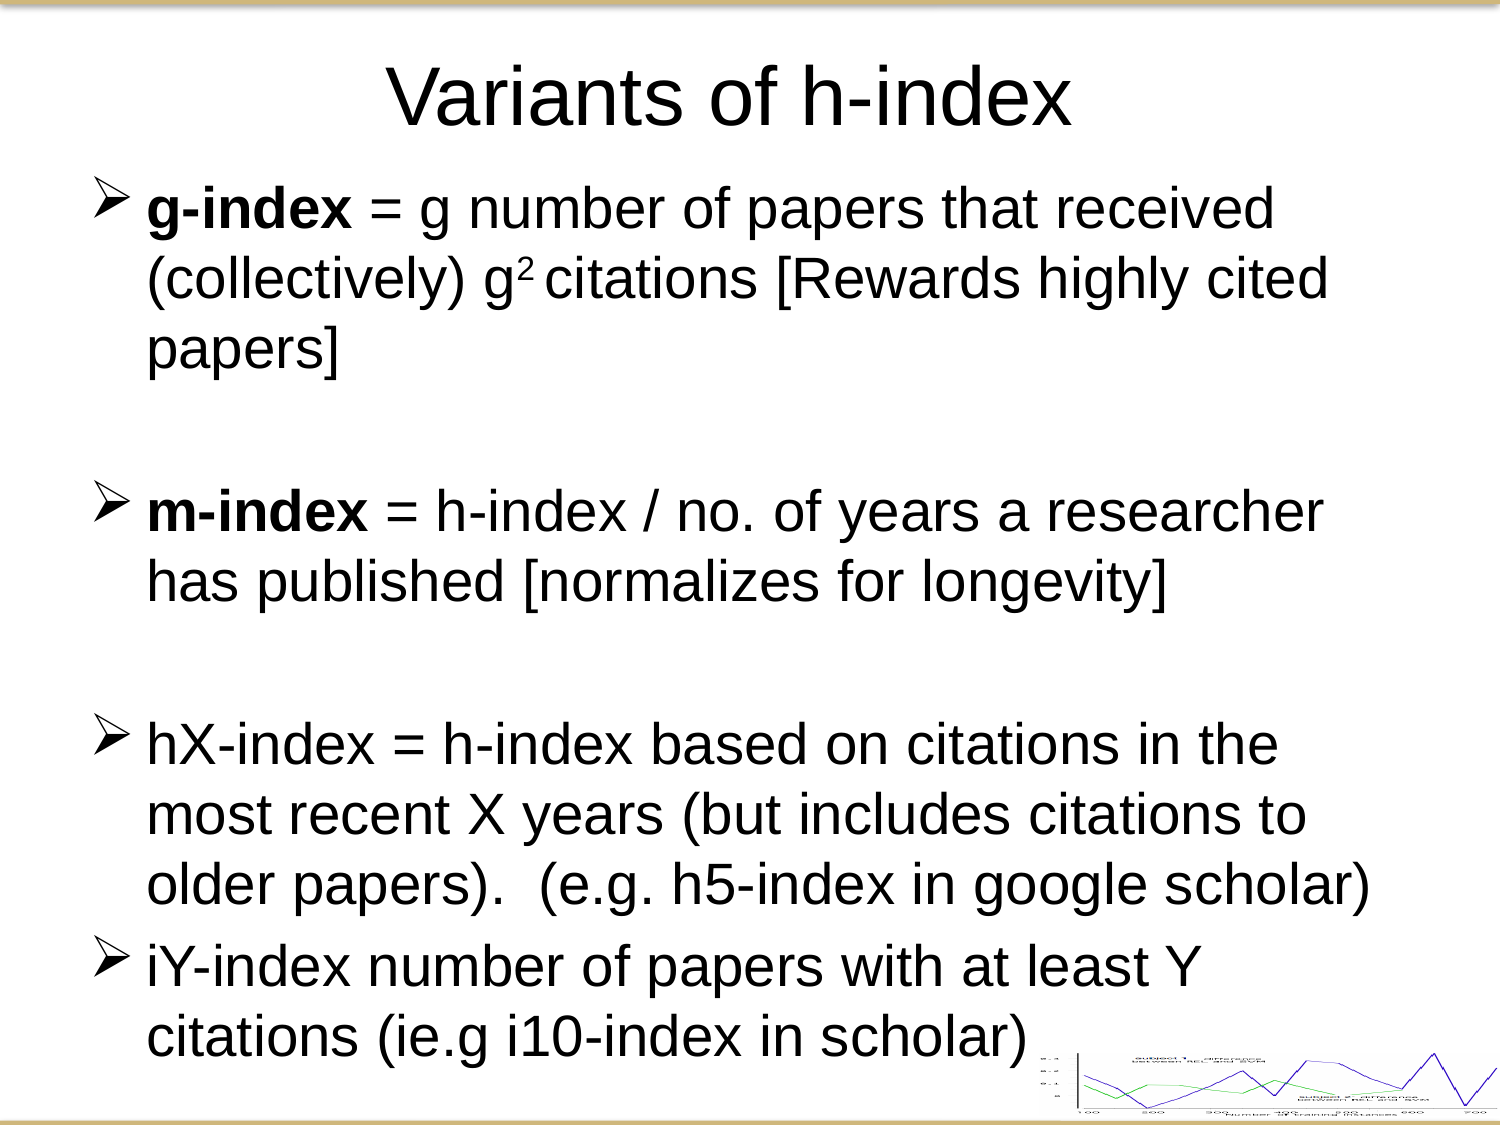

Variants of h-index
g-index = g number of papers that received (collectively) g2 citations [Rewards highly cited papers]

m-index = h-index / no. of years a researcher has published [normalizes for longevity]

hX-index = h-index based on citations in the most recent X years (but includes citations to older papers).  (e.g. h5-index in google scholar)
iY-index number of papers with at least Y citations (ie.g i10-index in scholar)